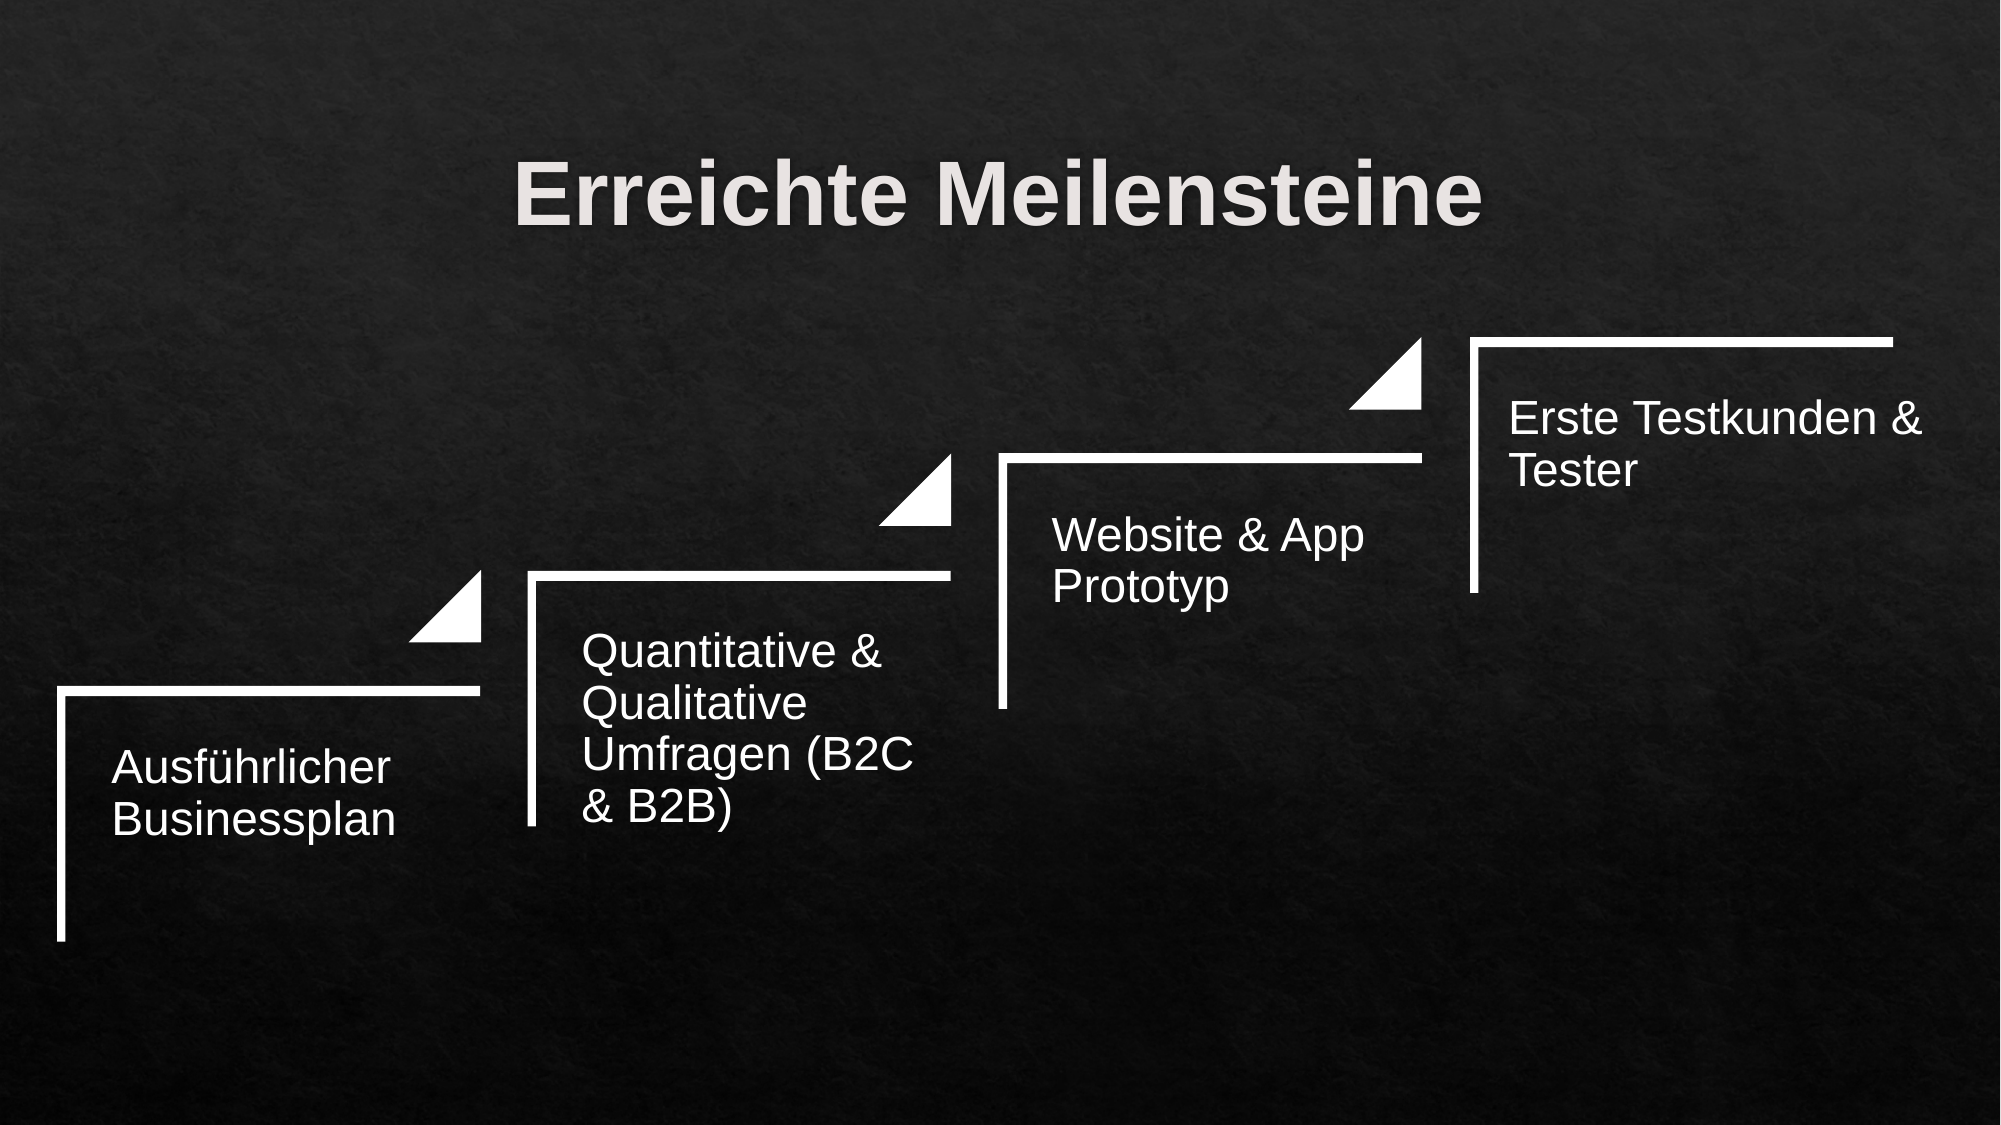

# Erreichte Meilensteine

Erste Testkunden &   Tester

Website & App Prototyp

Quantitative & Qualitative Umfragen (B2C & B2B)
Ausführlicher Businessplan